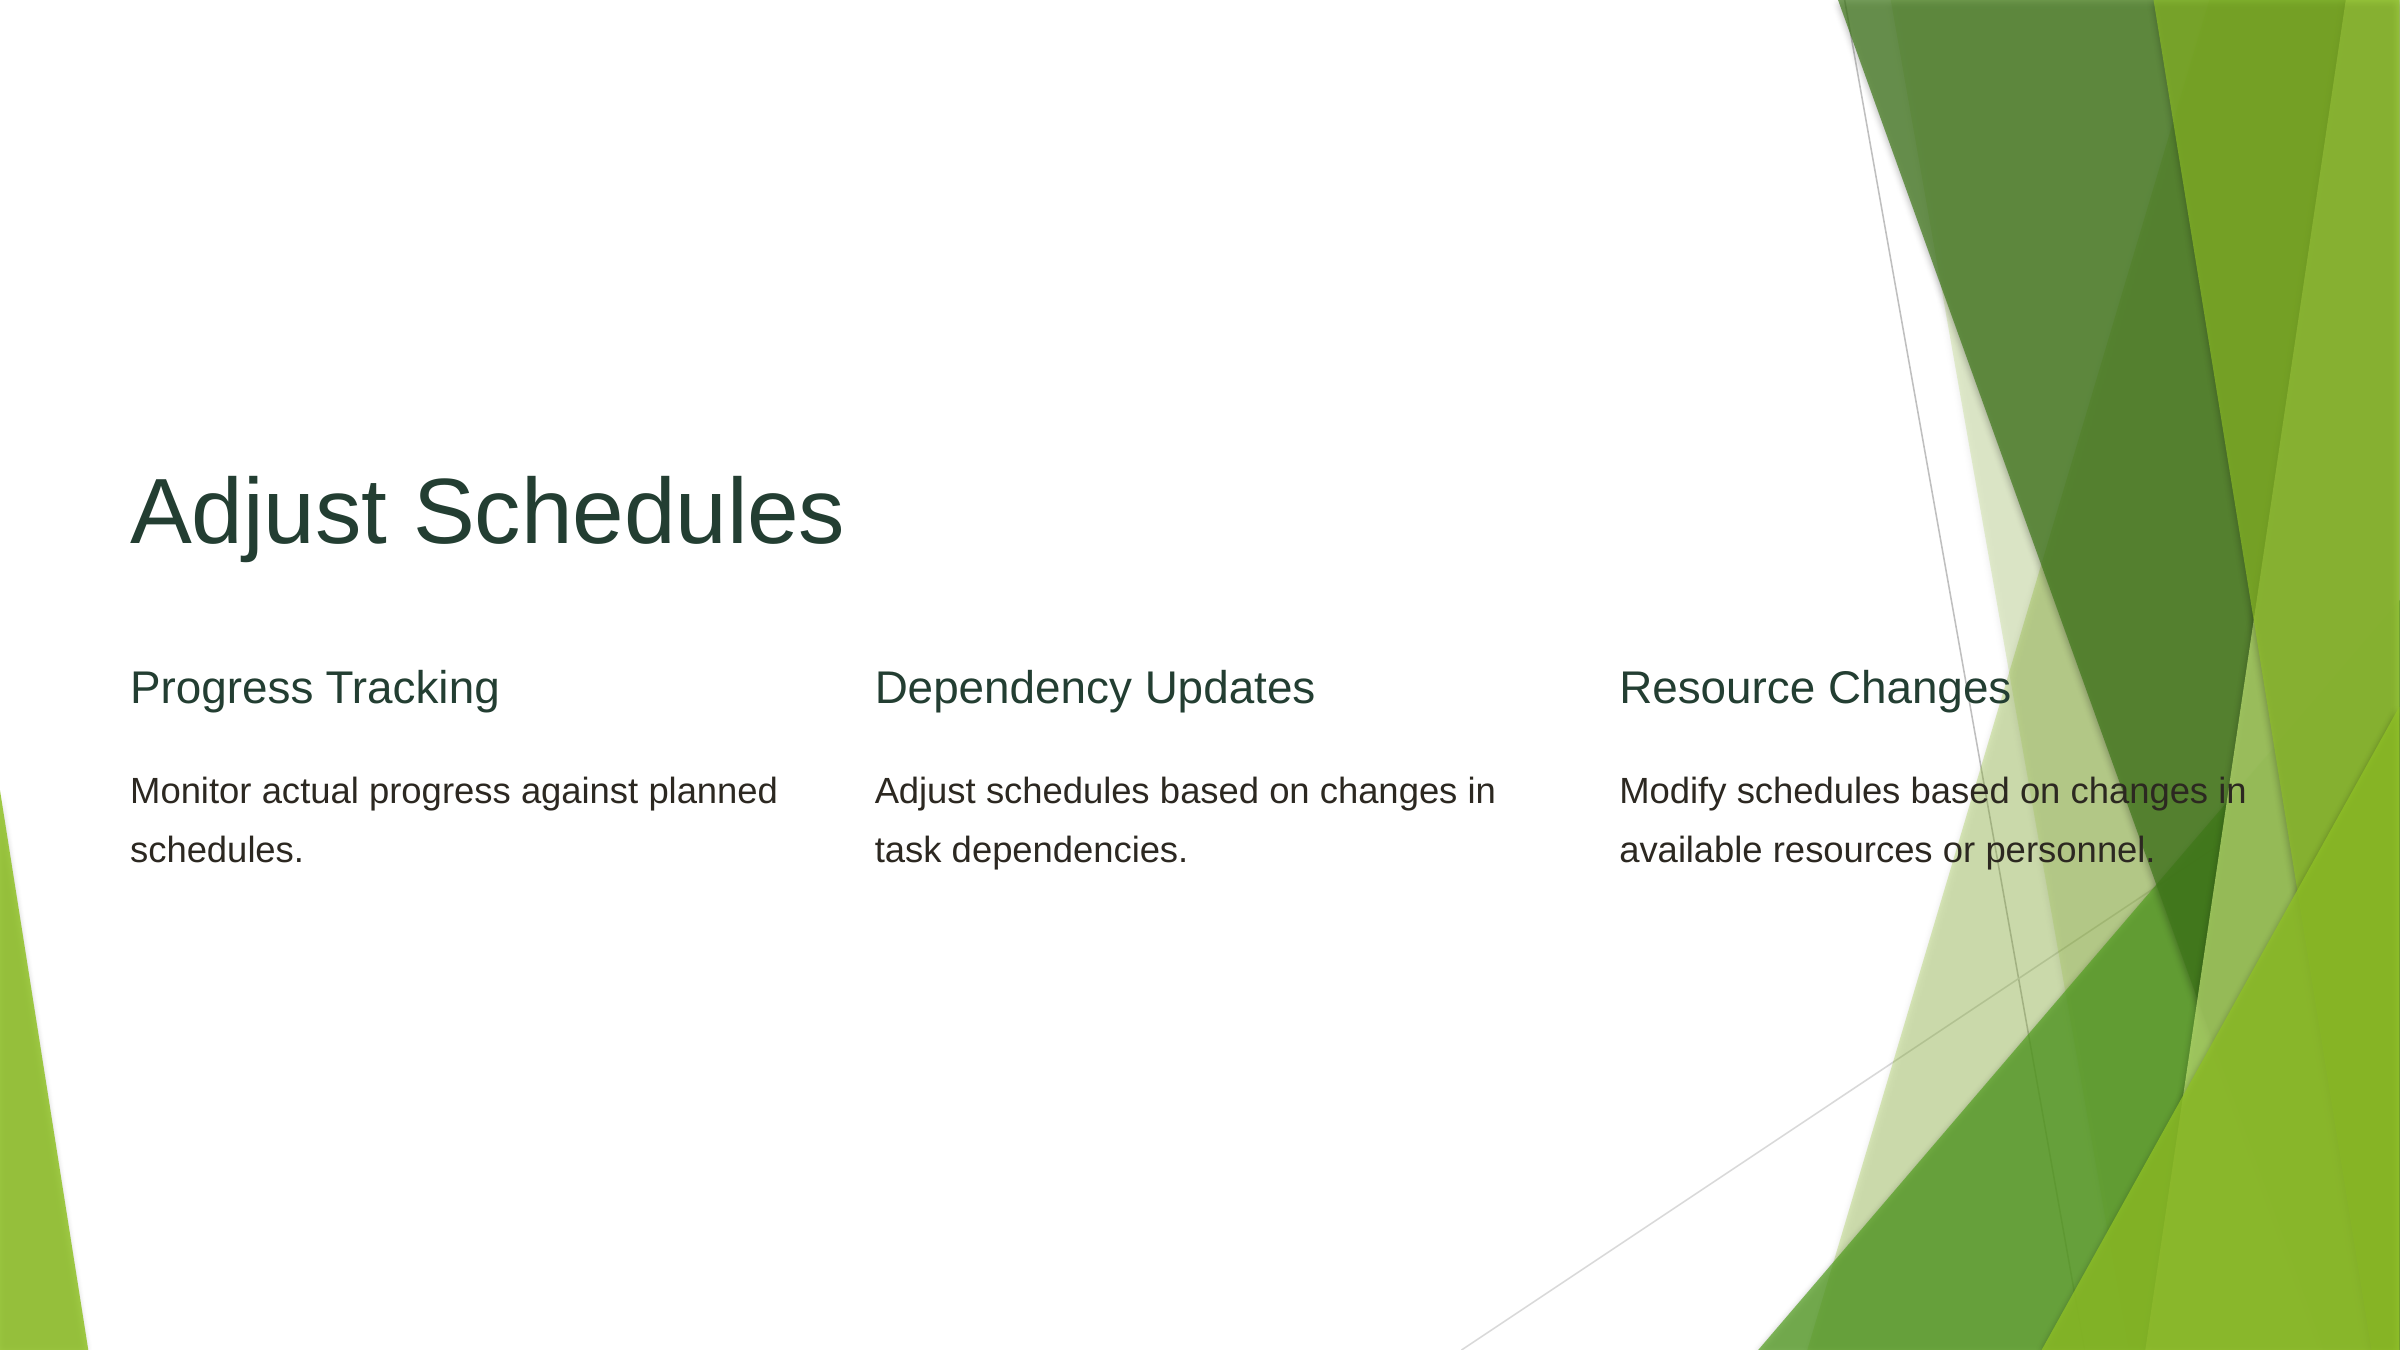

Adjust Schedules
Progress Tracking
Dependency Updates
Resource Changes
Monitor actual progress against planned schedules.
Adjust schedules based on changes in task dependencies.
Modify schedules based on changes in available resources or personnel.